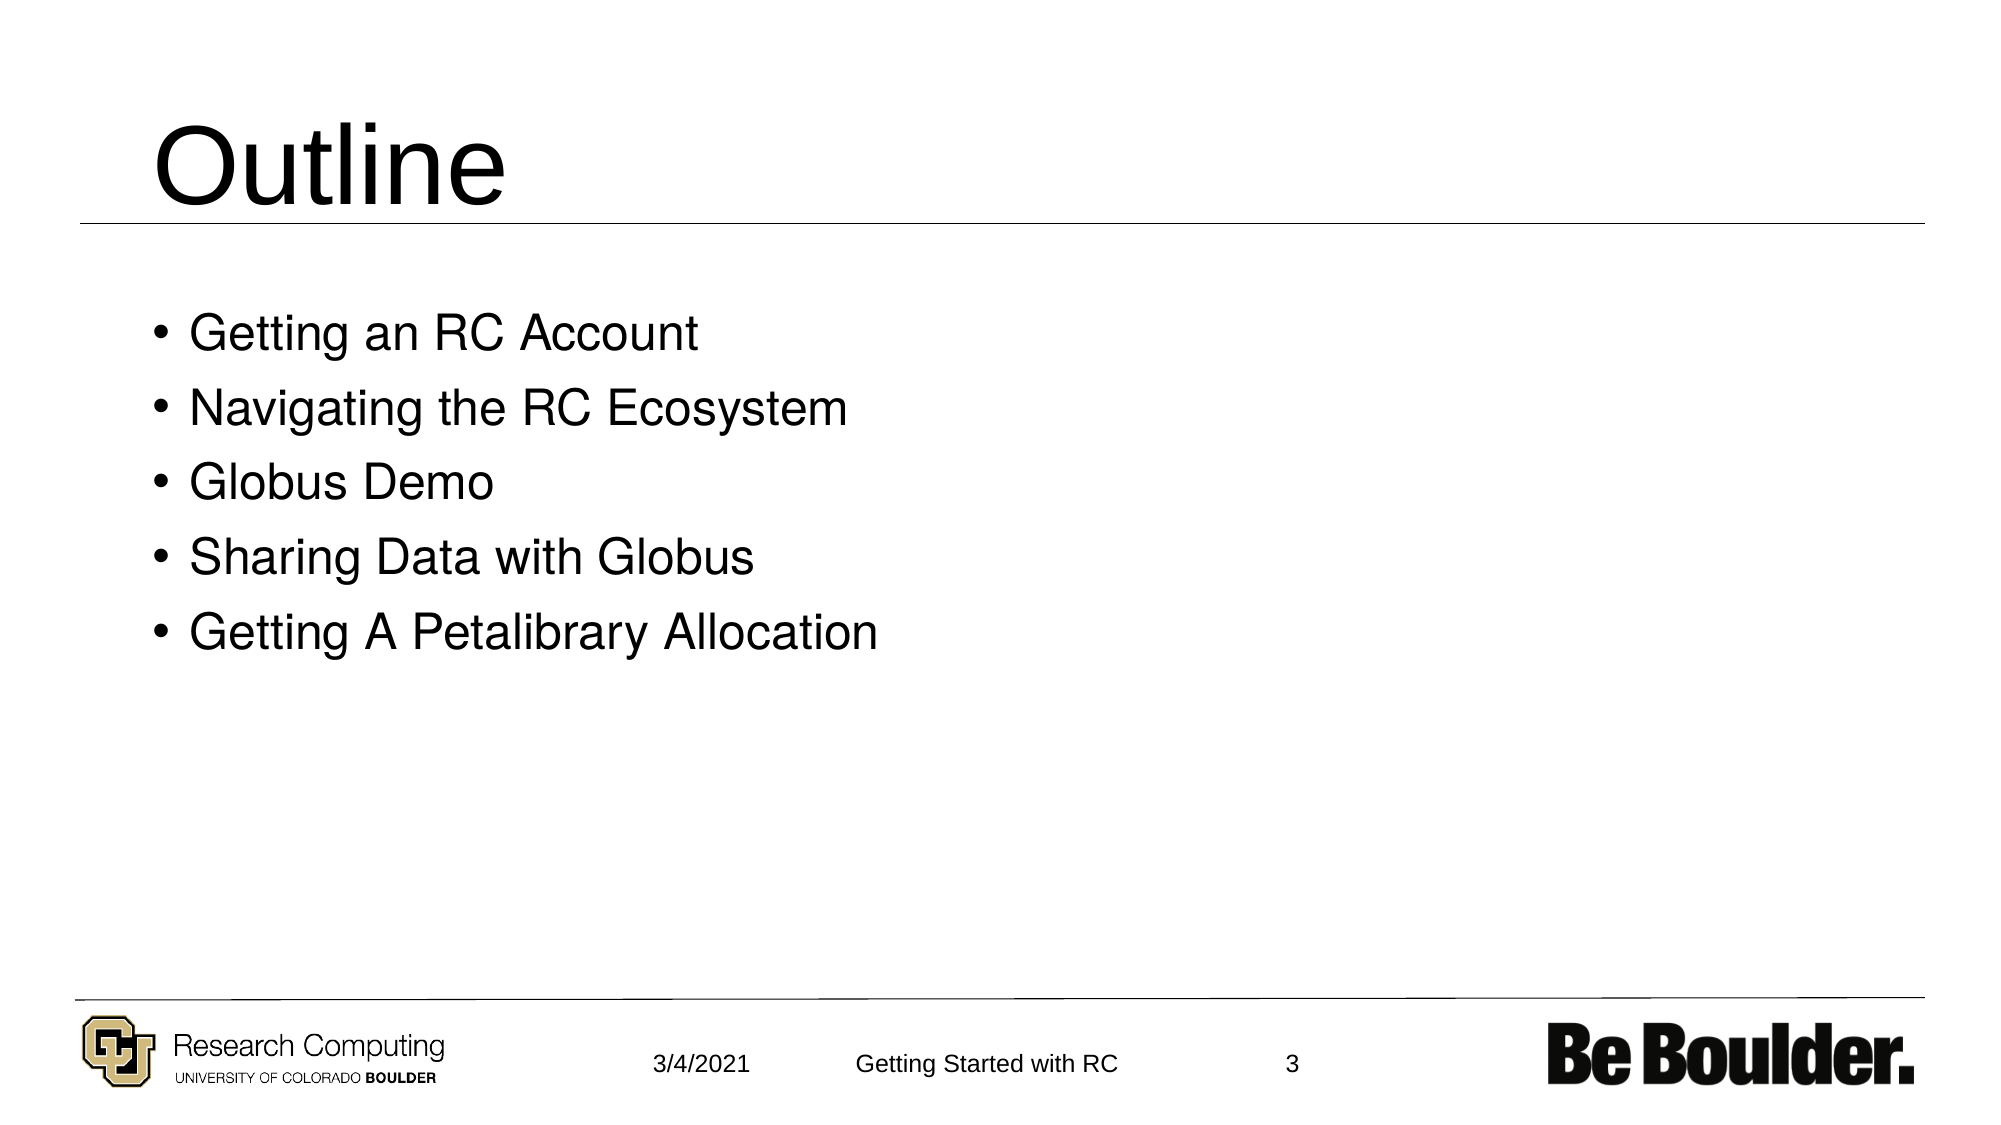

# Outline
Getting an RC Account
Navigating the RC Ecosystem
Globus Demo
Sharing Data with Globus
Getting A Petalibrary Allocation
3/4/2021
3
Getting Started with RC